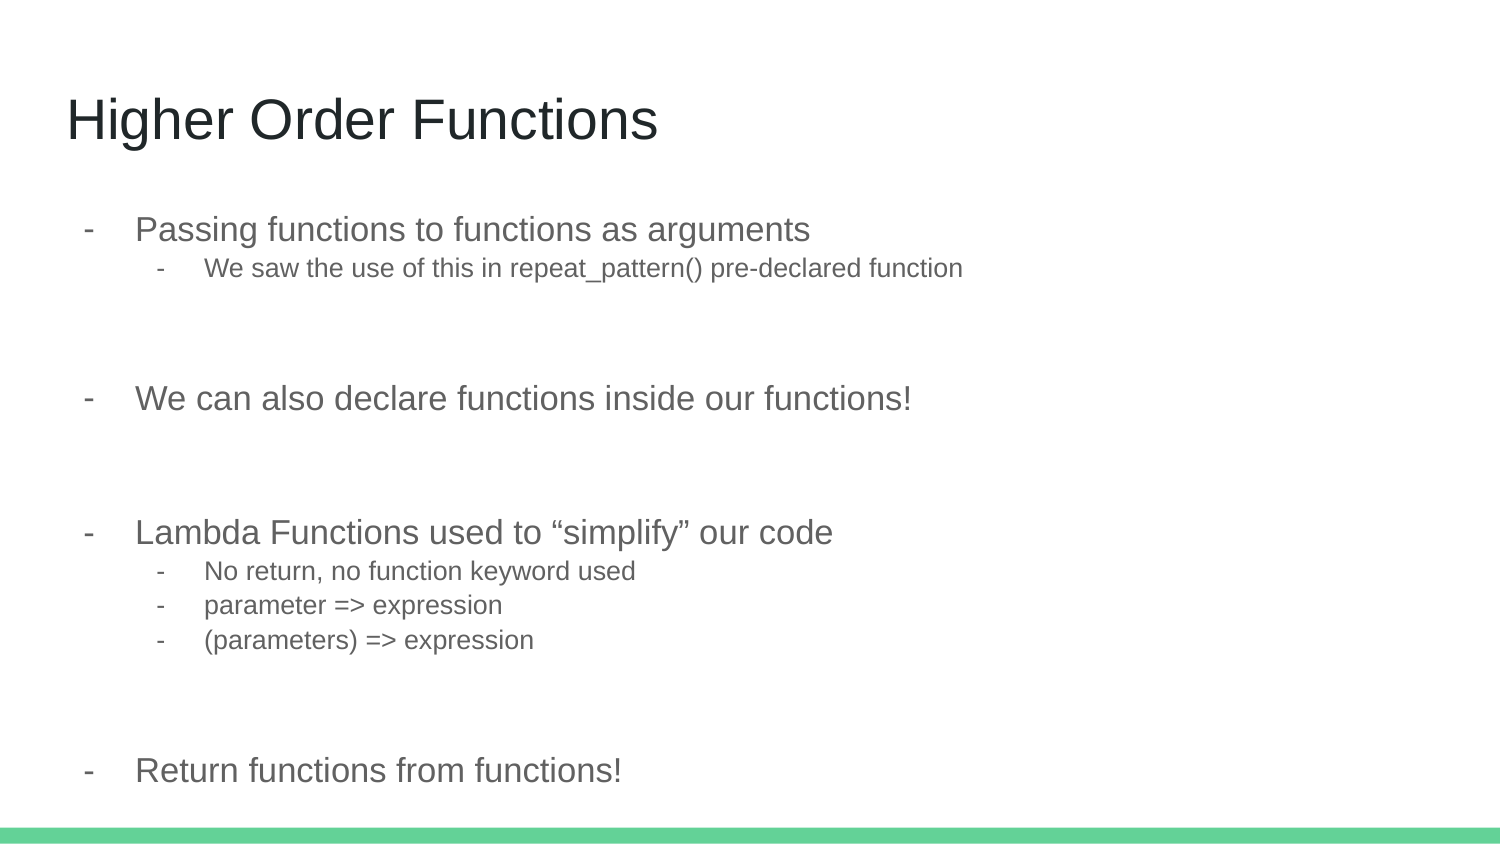

# Higher Order Functions
Passing functions to functions as arguments
We saw the use of this in repeat_pattern() pre-declared function

We can also declare functions inside our functions!

Lambda Functions used to “simplify” our code
No return, no function keyword used
parameter => expression
(parameters) => expression

Return functions from functions!